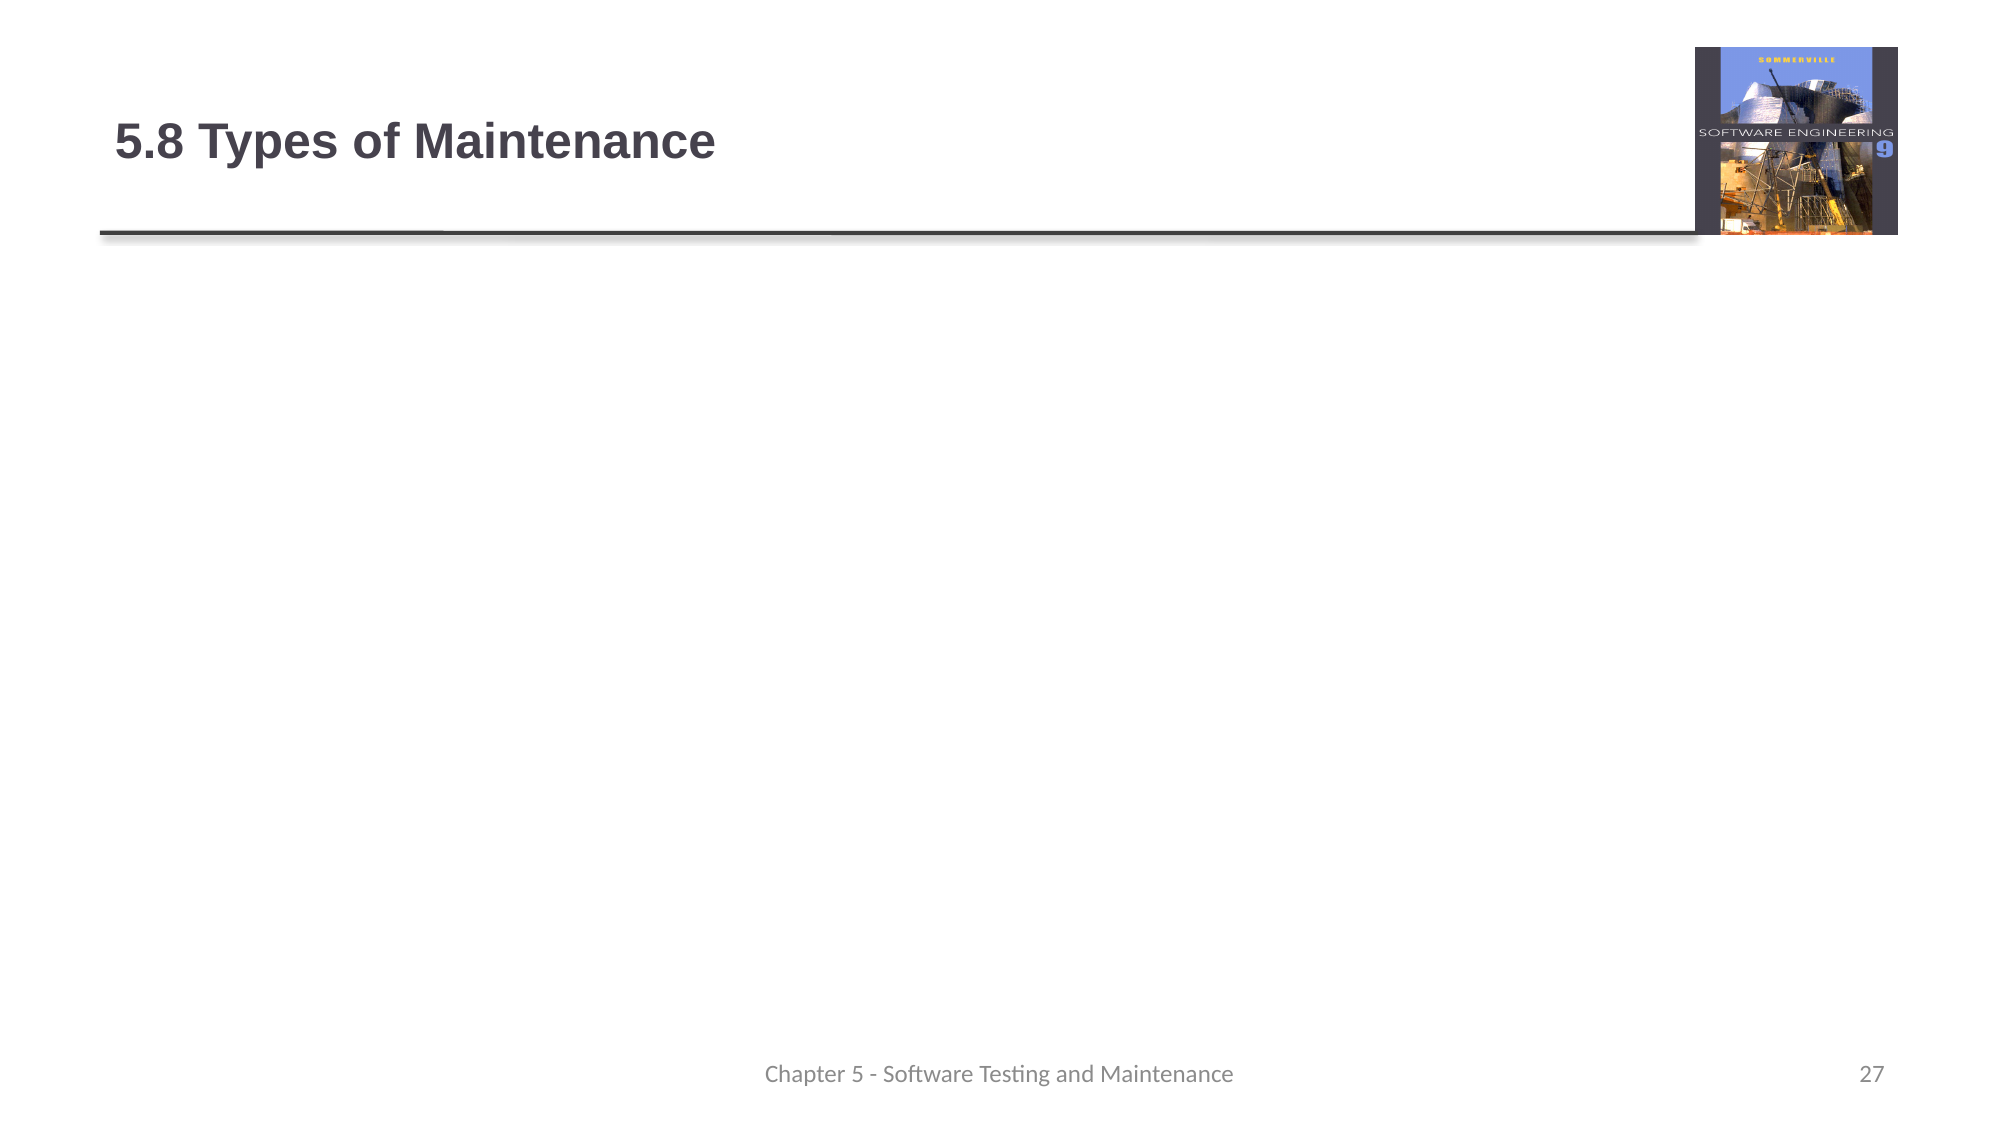

# 5.8 Types of Maintenance
Maintenance to repair software faults
Changing a system to correct deficiencies in the way meets its requirements.
Maintenance to adapt software to a different operating environment
Changing a system so that it operates in a different environment (computer, OS, etc.) from its initial implementation.
Maintenance to add to or modify the system’s functionality
Modifying the system to satisfy new requirements.
Chapter 5 - Software Testing and Maintenance
27